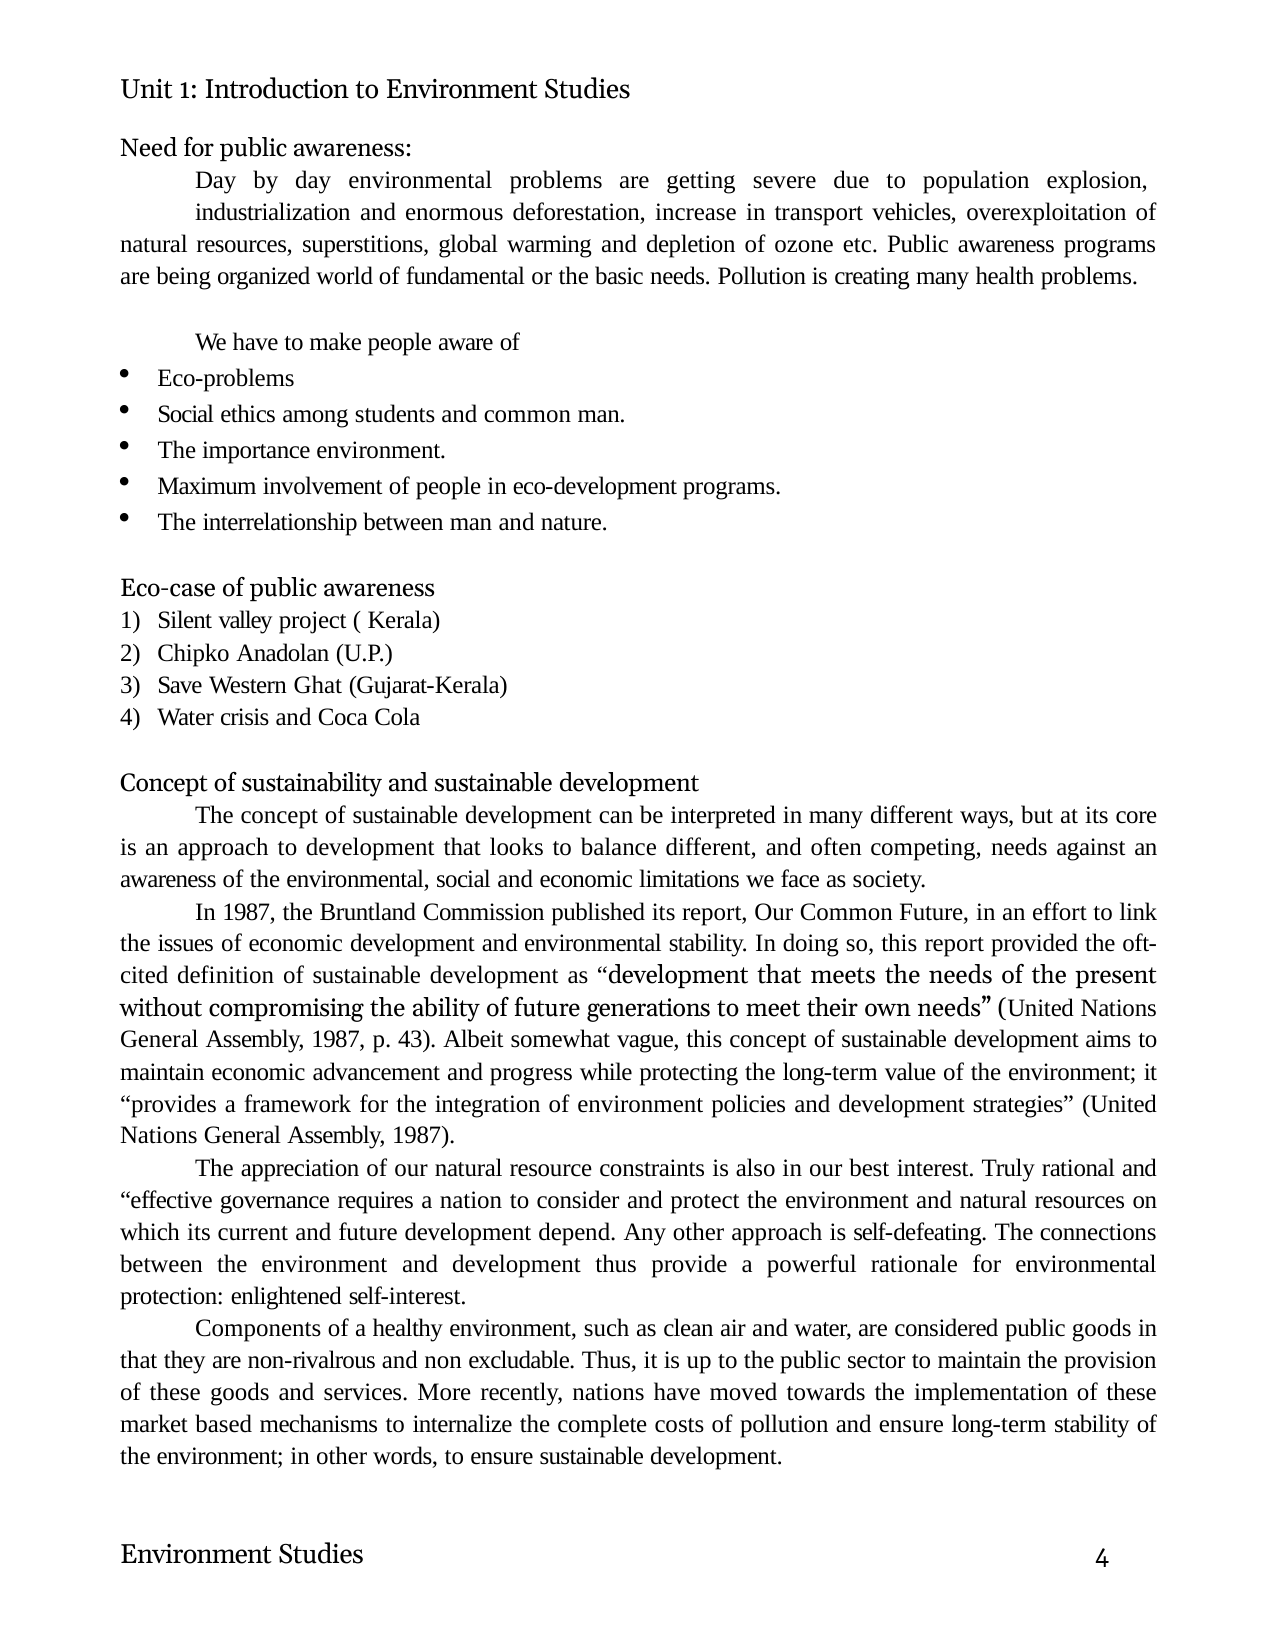

Unit 1: Introduction to Environment Studies
Need for public awareness:
Day  by  day  environmental  problems  are  getting  severe  due  to  population  explosion,
industrialization and enormous deforestation, increase in transport vehicles, overexploitation of natural resources, superstitions, global warming and depletion of ozone etc. Public awareness programs are being organized world of fundamental or the basic needs. Pollution is creating many health problems.

We have to make people aware of
Eco-problems
Social ethics among students and common man.
The importance environment.
Maximum involvement of people in eco-development programs.
The interrelationship between man and nature.

Eco-case of public awareness
Silent valley project ( Kerala)
Chipko Anadolan (U.P.)
Save Western Ghat (Gujarat-Kerala)
Water crisis and Coca Cola

Concept of sustainability and sustainable development
The concept of sustainable development can be interpreted in many different ways, but at its core is an approach to development that looks to balance different, and often competing, needs against an awareness of the environmental, social and economic limitations we face as society.
In 1987, the Bruntland Commission published its report, Our Common Future, in an effort to link the issues of economic development and environmental stability. In doing so, this report provided the oft- cited definition of sustainable development as “development that meets the needs of the present without compromising the ability of future generations to meet their own needs” (United Nations General Assembly, 1987, p. 43). Albeit somewhat vague, this concept of sustainable development aims to maintain economic advancement and progress while protecting the long-term value of the environment; it “provides a framework for the integration of environment policies and development strategies” (United Nations General Assembly, 1987).
The appreciation of our natural resource constraints is also in our best interest. Truly rational and “effective governance requires a nation to consider and protect the environment and natural resources on which its current and future development depend. Any other approach is self-defeating. The connections between the environment and development thus provide a powerful rationale for environmental protection: enlightened self-interest.
Components of a healthy environment, such as clean air and water, are considered public goods in that they are non-rivalrous and non excludable. Thus, it is up to the public sector to maintain the provision of these goods and services. More recently, nations have moved towards the implementation of these market based mechanisms to internalize the complete costs of pollution and ensure long-term stability of the environment; in other words, to ensure sustainable development.
Environment Studies
4